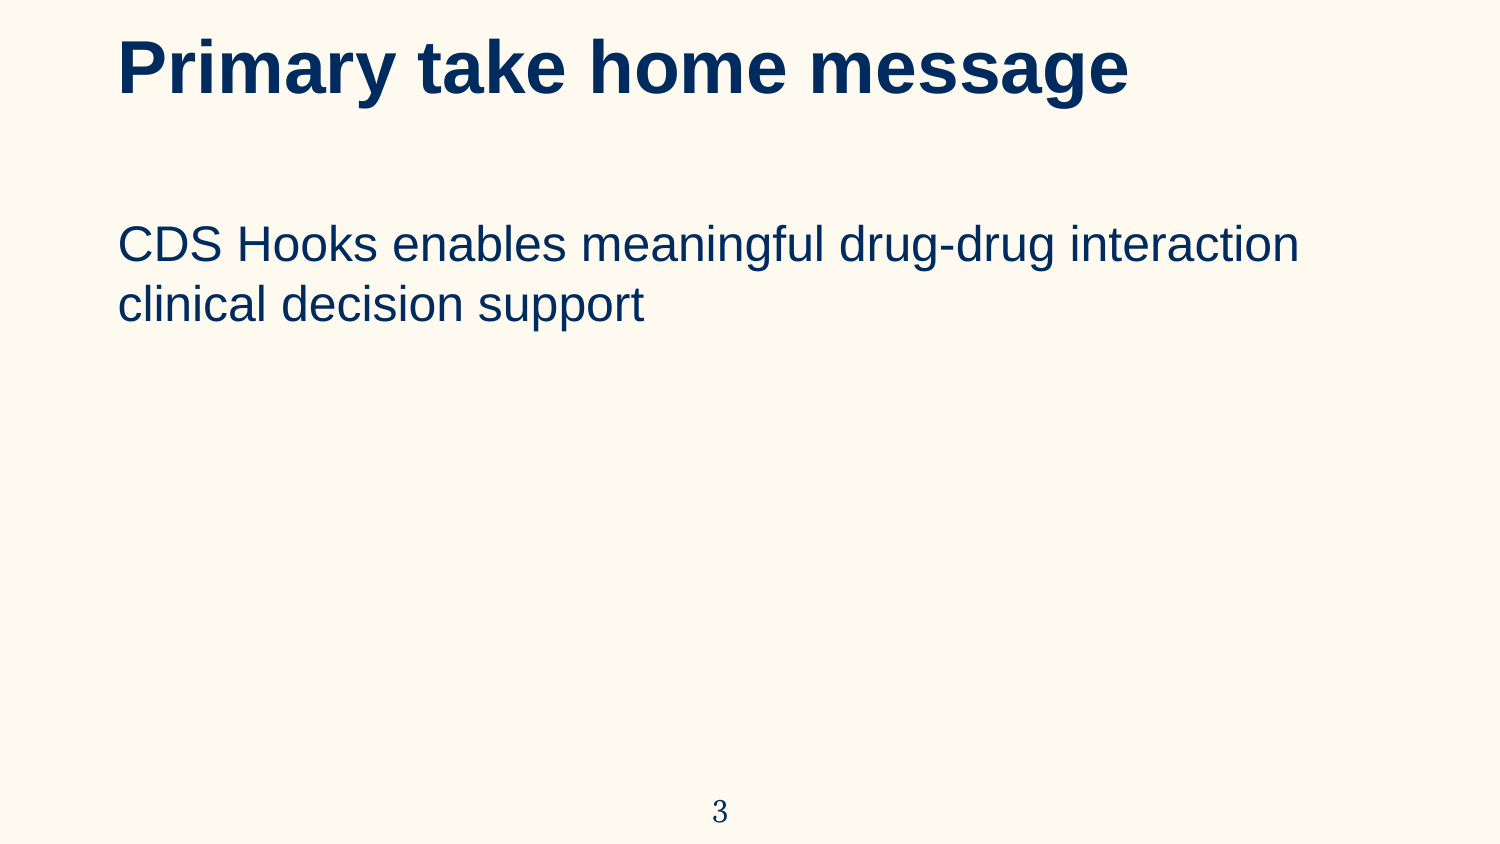

# Primary take home message

CDS Hooks enables meaningful drug-drug interaction clinical decision support